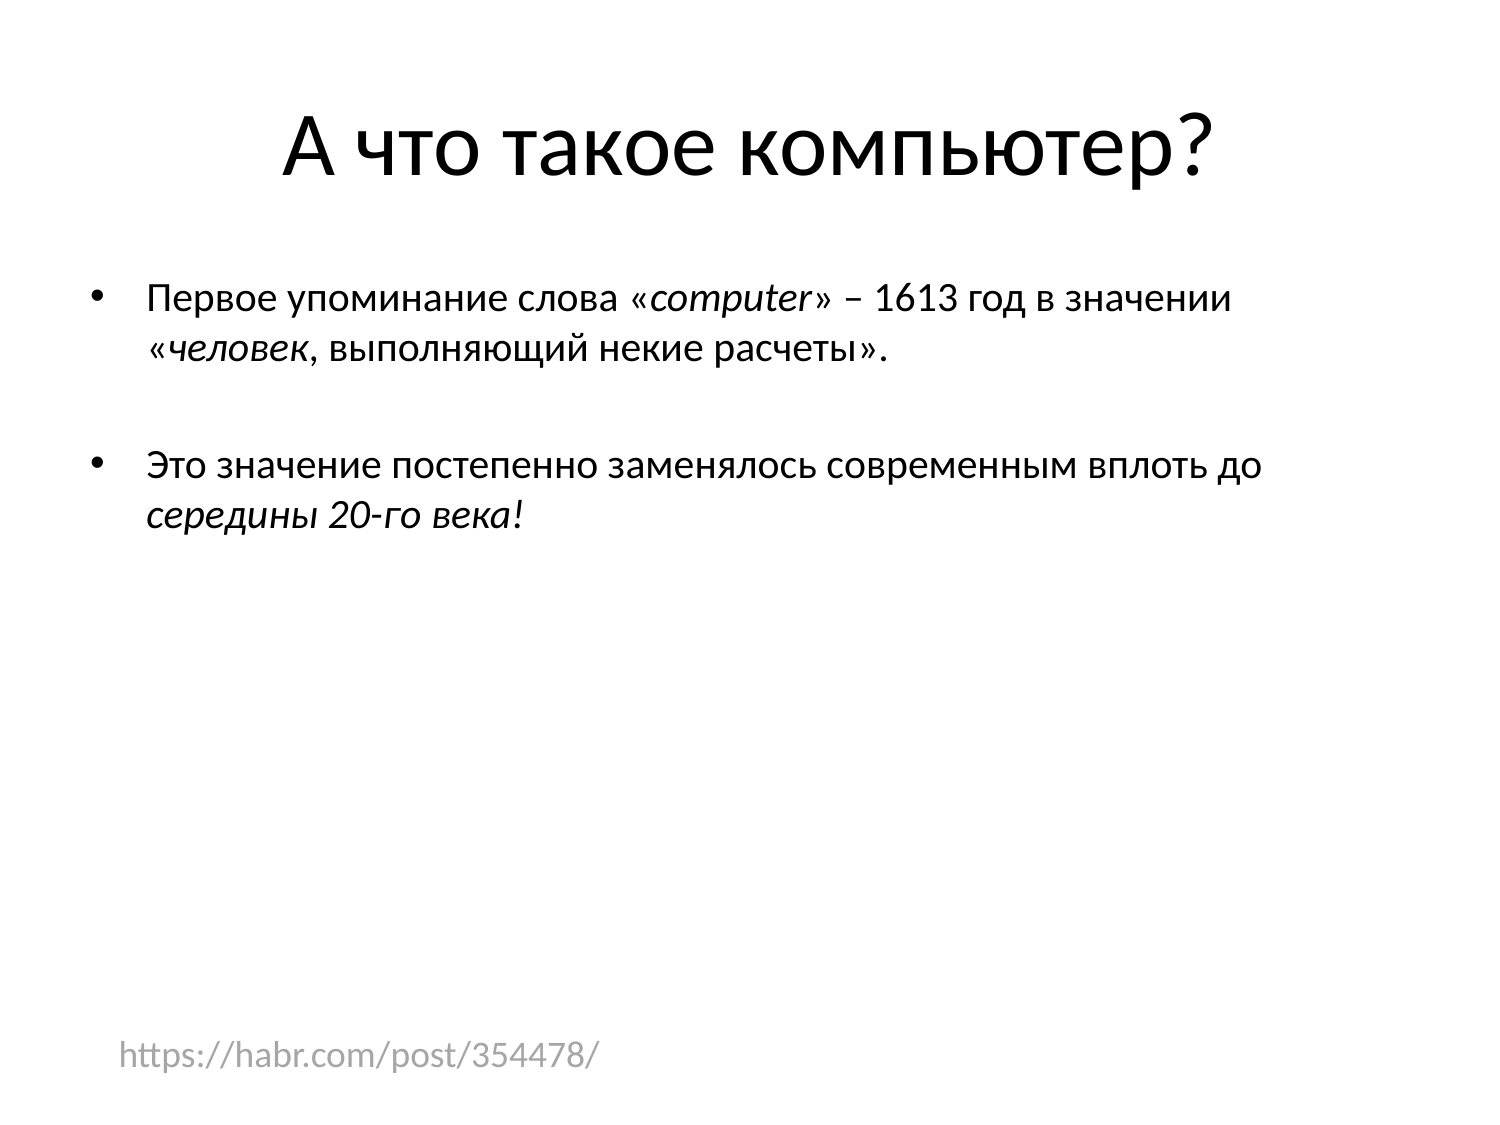

# А что такое компьютер?
Первое упоминание слова «computer» – 1613 год в значении «человек, выполняющий некие расчеты».

Это значение постепенно заменялось современным вплоть до середины 20-го века!

https://habr.com/post/354478/